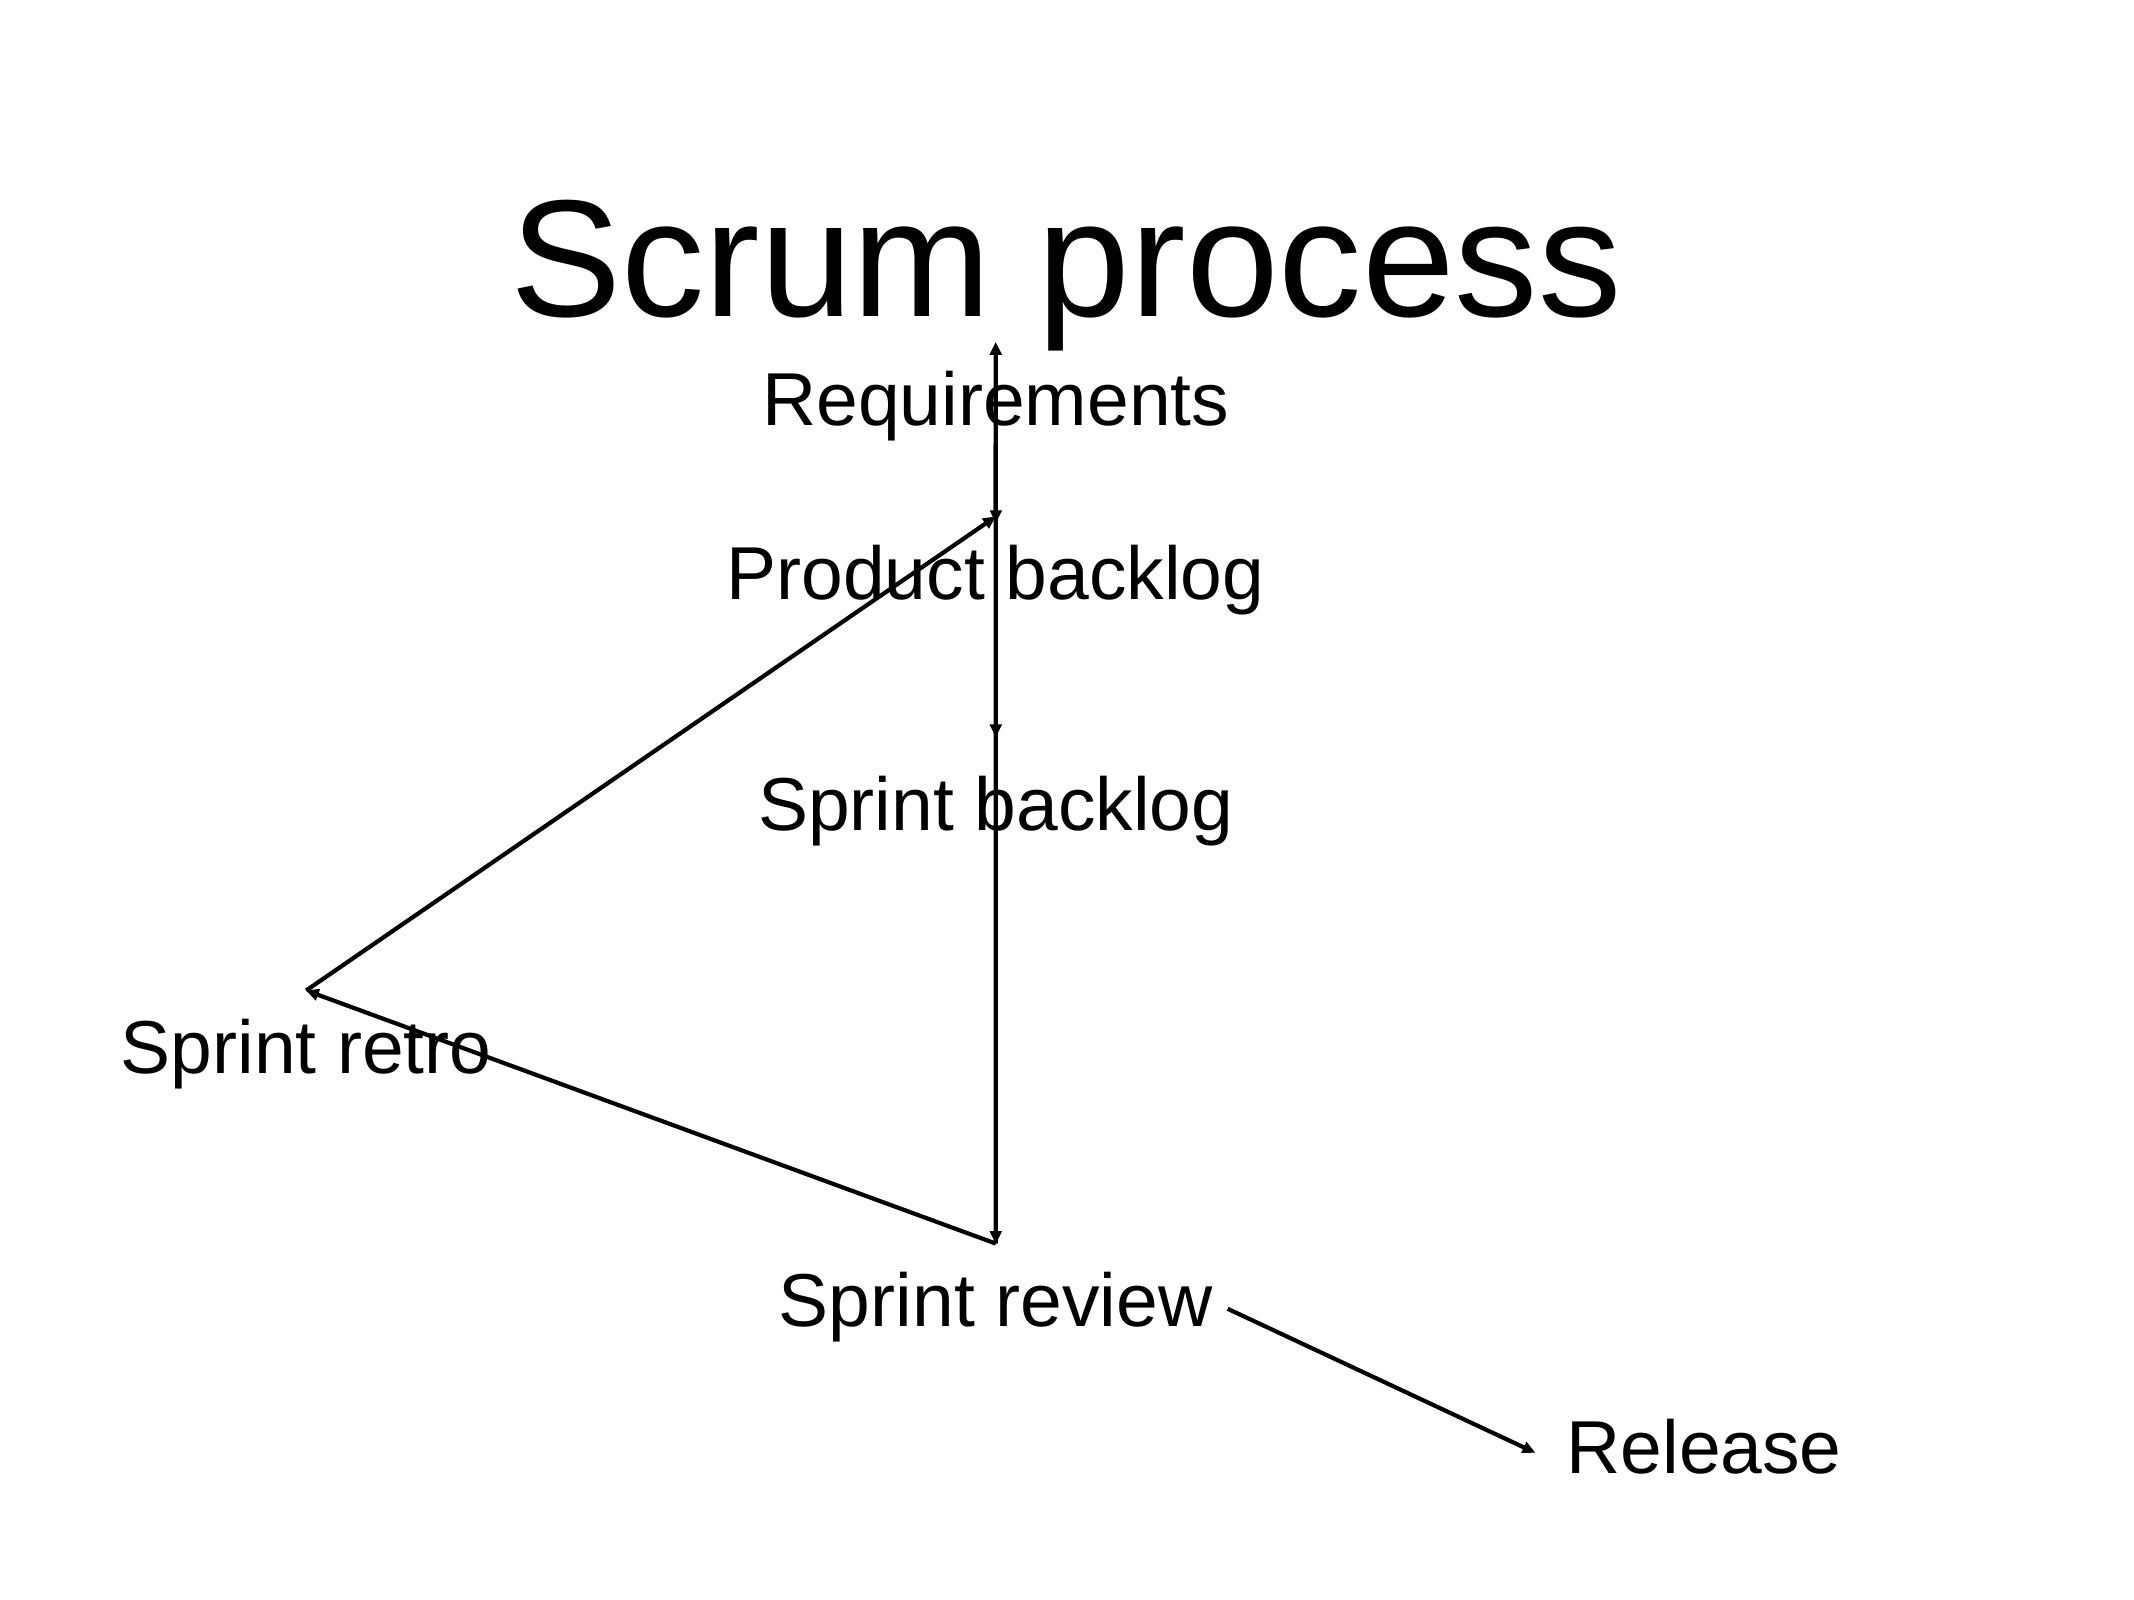

# Scrum process
Requirements

Product backlog

Sprint backlog

Sprint retro
Sprint review

Release